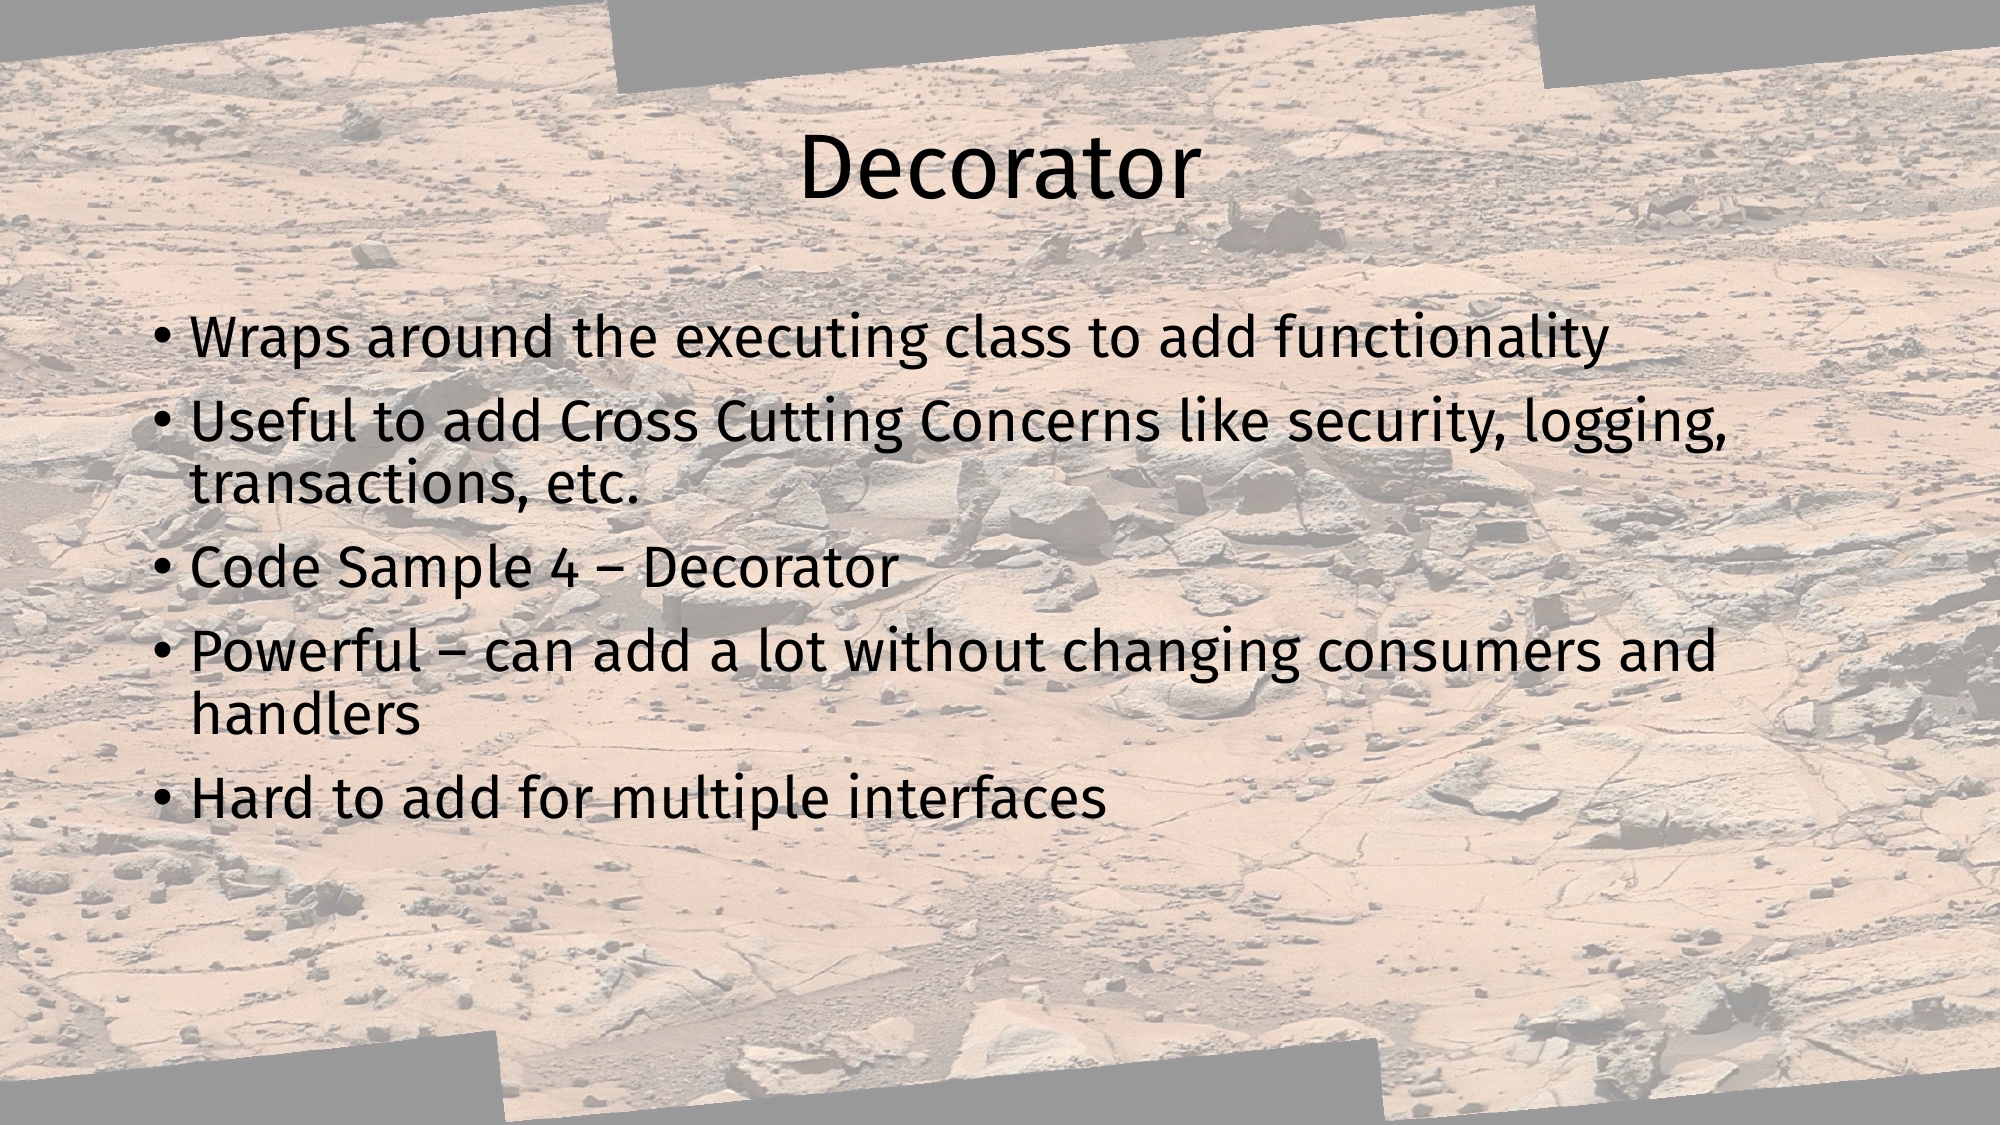

# Decorator
Wraps around the executing class to add functionality
Useful to add Cross Cutting Concerns like security, logging, transactions, etc.
Code Sample 4 – Decorator
Powerful – can add a lot without changing consumers and handlers
Hard to add for multiple interfaces